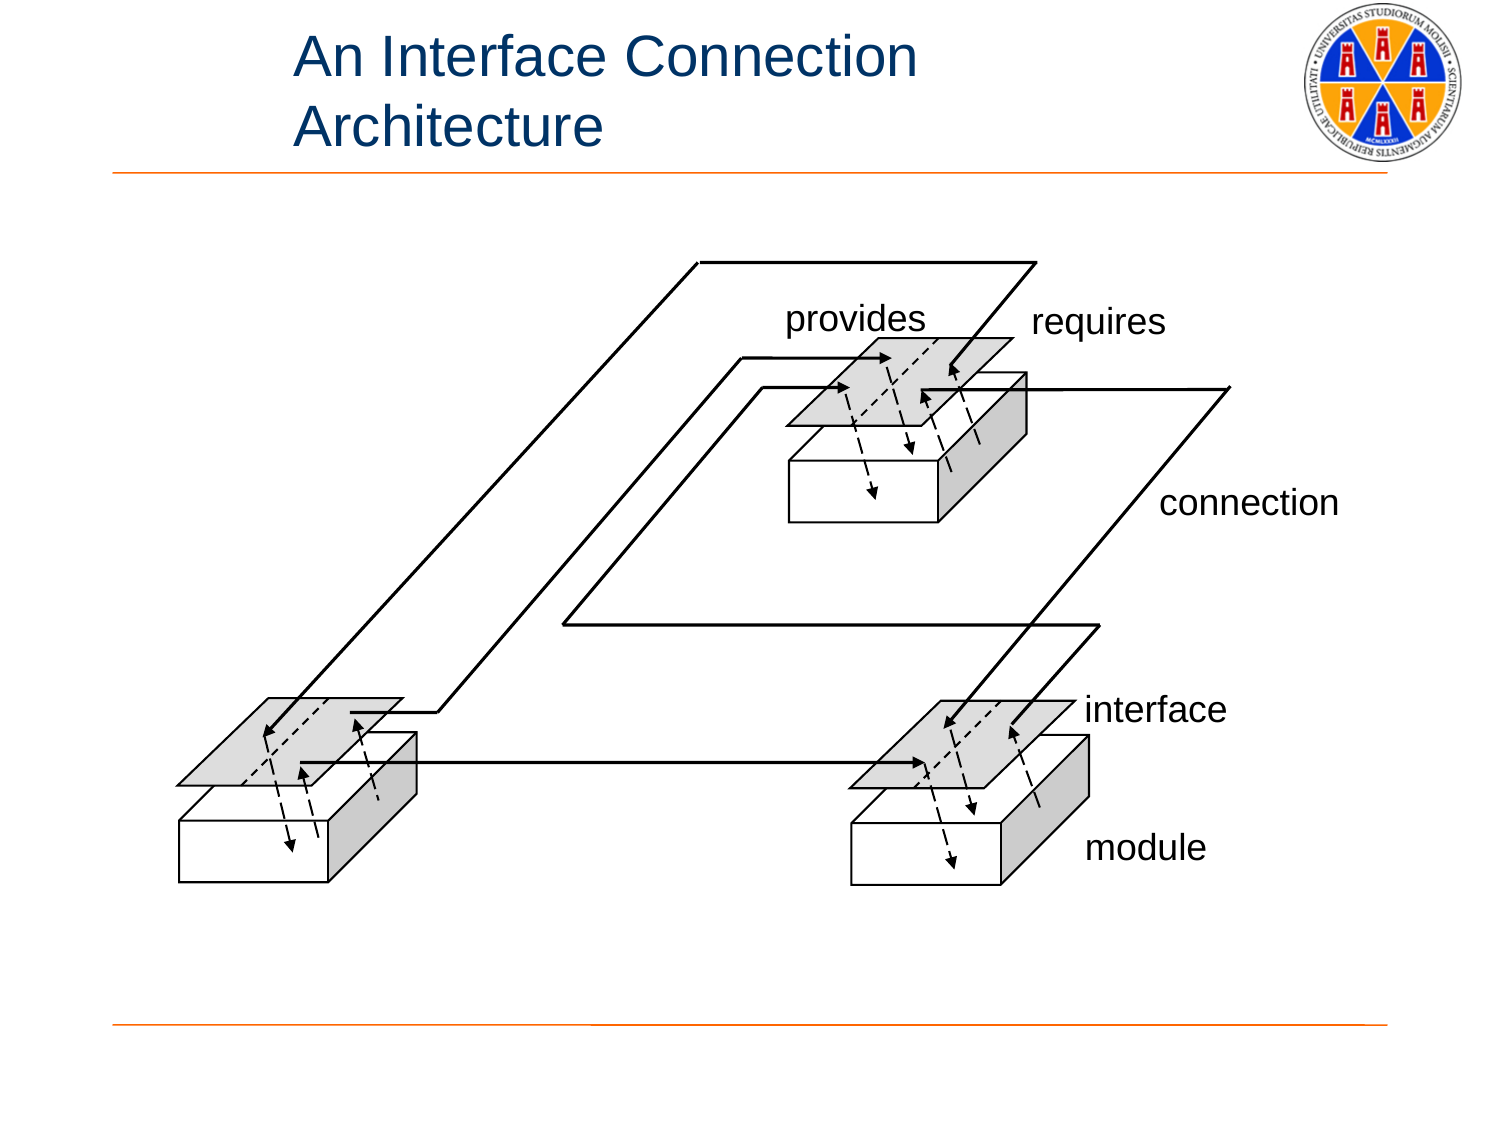

# An Interface Connection Architecture

provides
requires

connection

interface

module